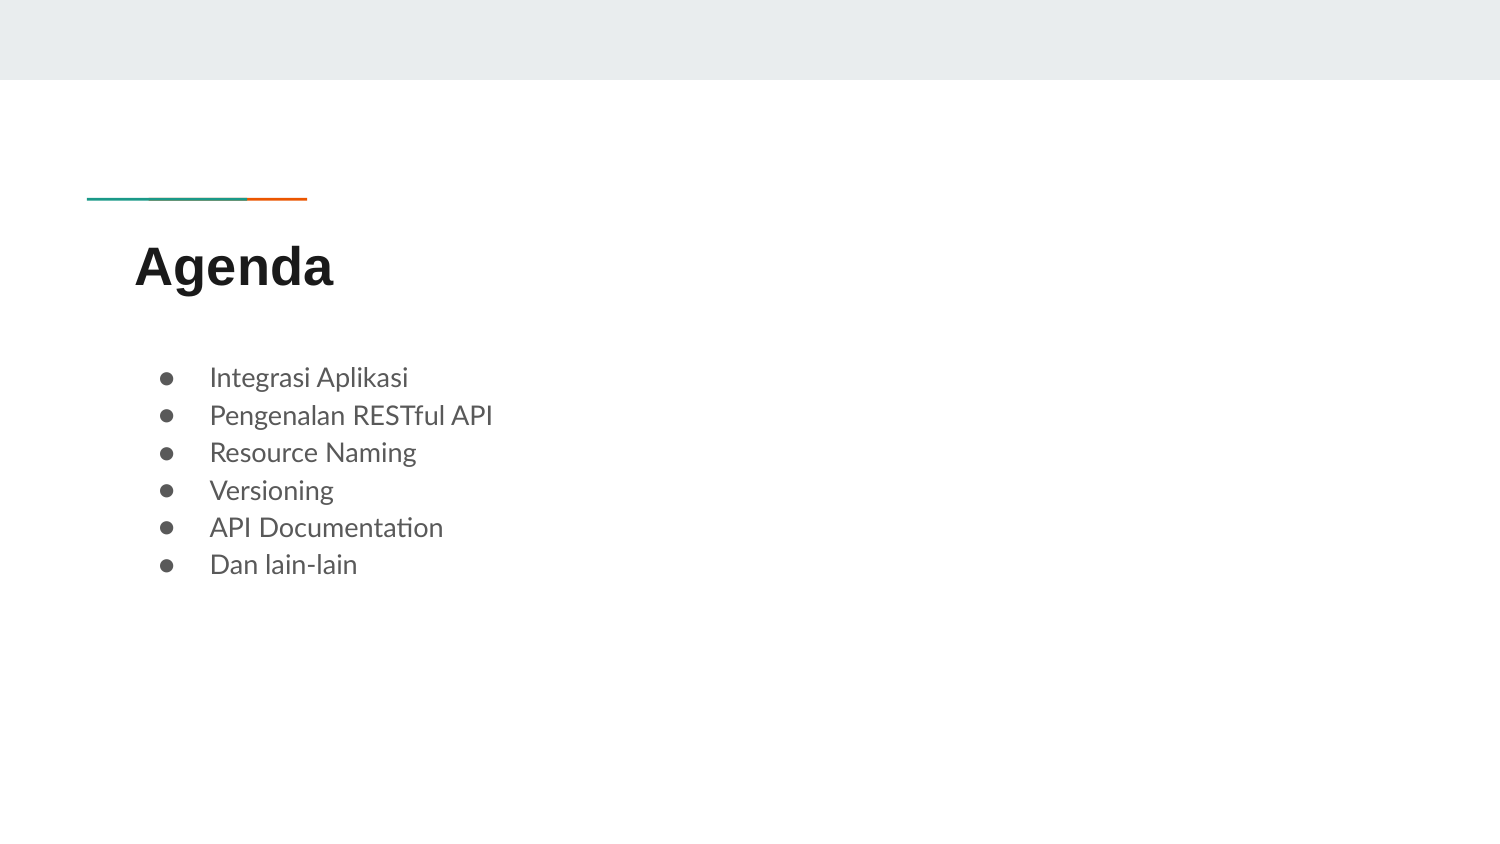

# Agenda
Integrasi Aplikasi
Pengenalan RESTful API
Resource Naming
Versioning
API Documentation
Dan lain-lain